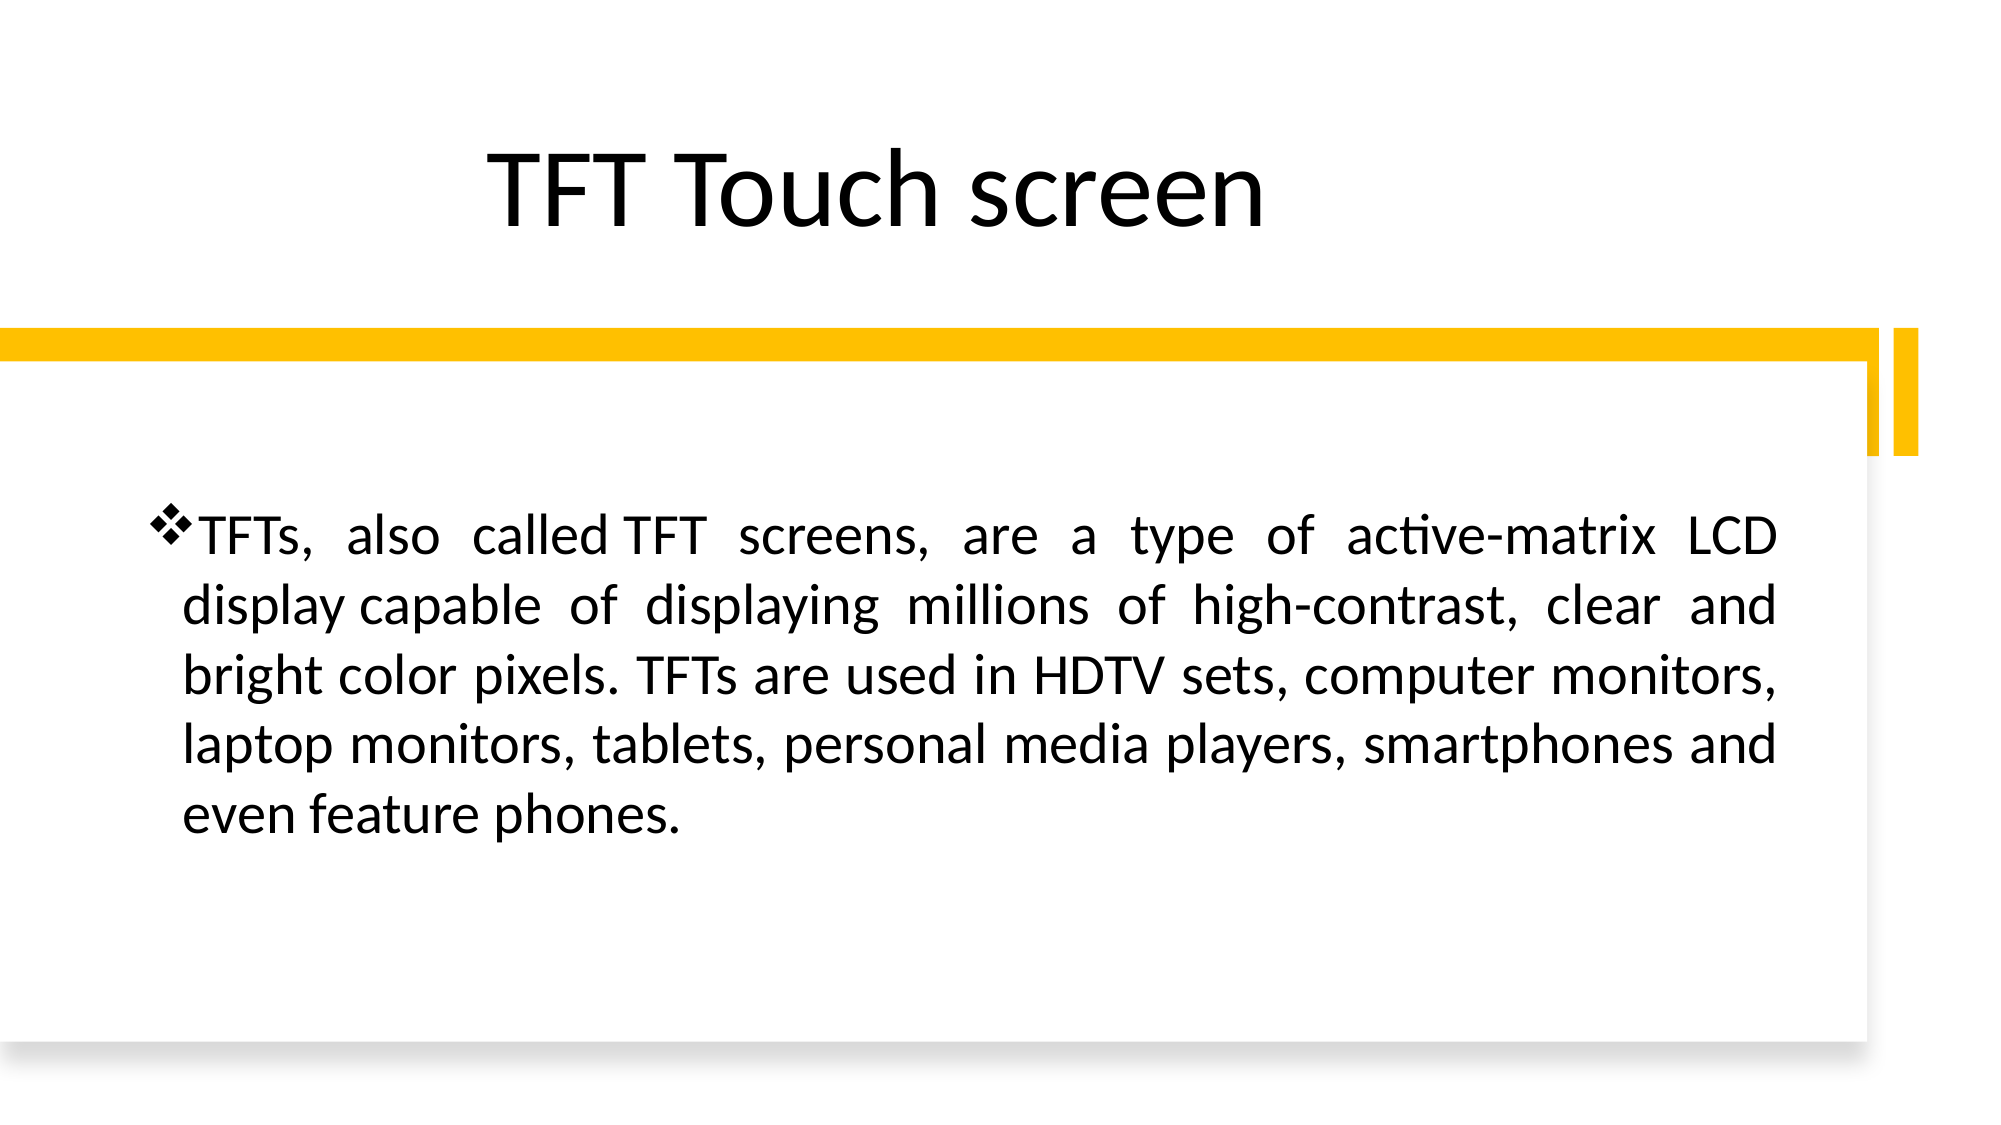

# TFT Touch screen

TFTs, also called TFT screens, are a type of active-matrix LCD display capable of displaying millions of high-contrast, clear and bright color pixels. TFTs are used in HDTV sets, computer monitors, laptop monitors, tablets, personal media players, smartphones and even feature phones.